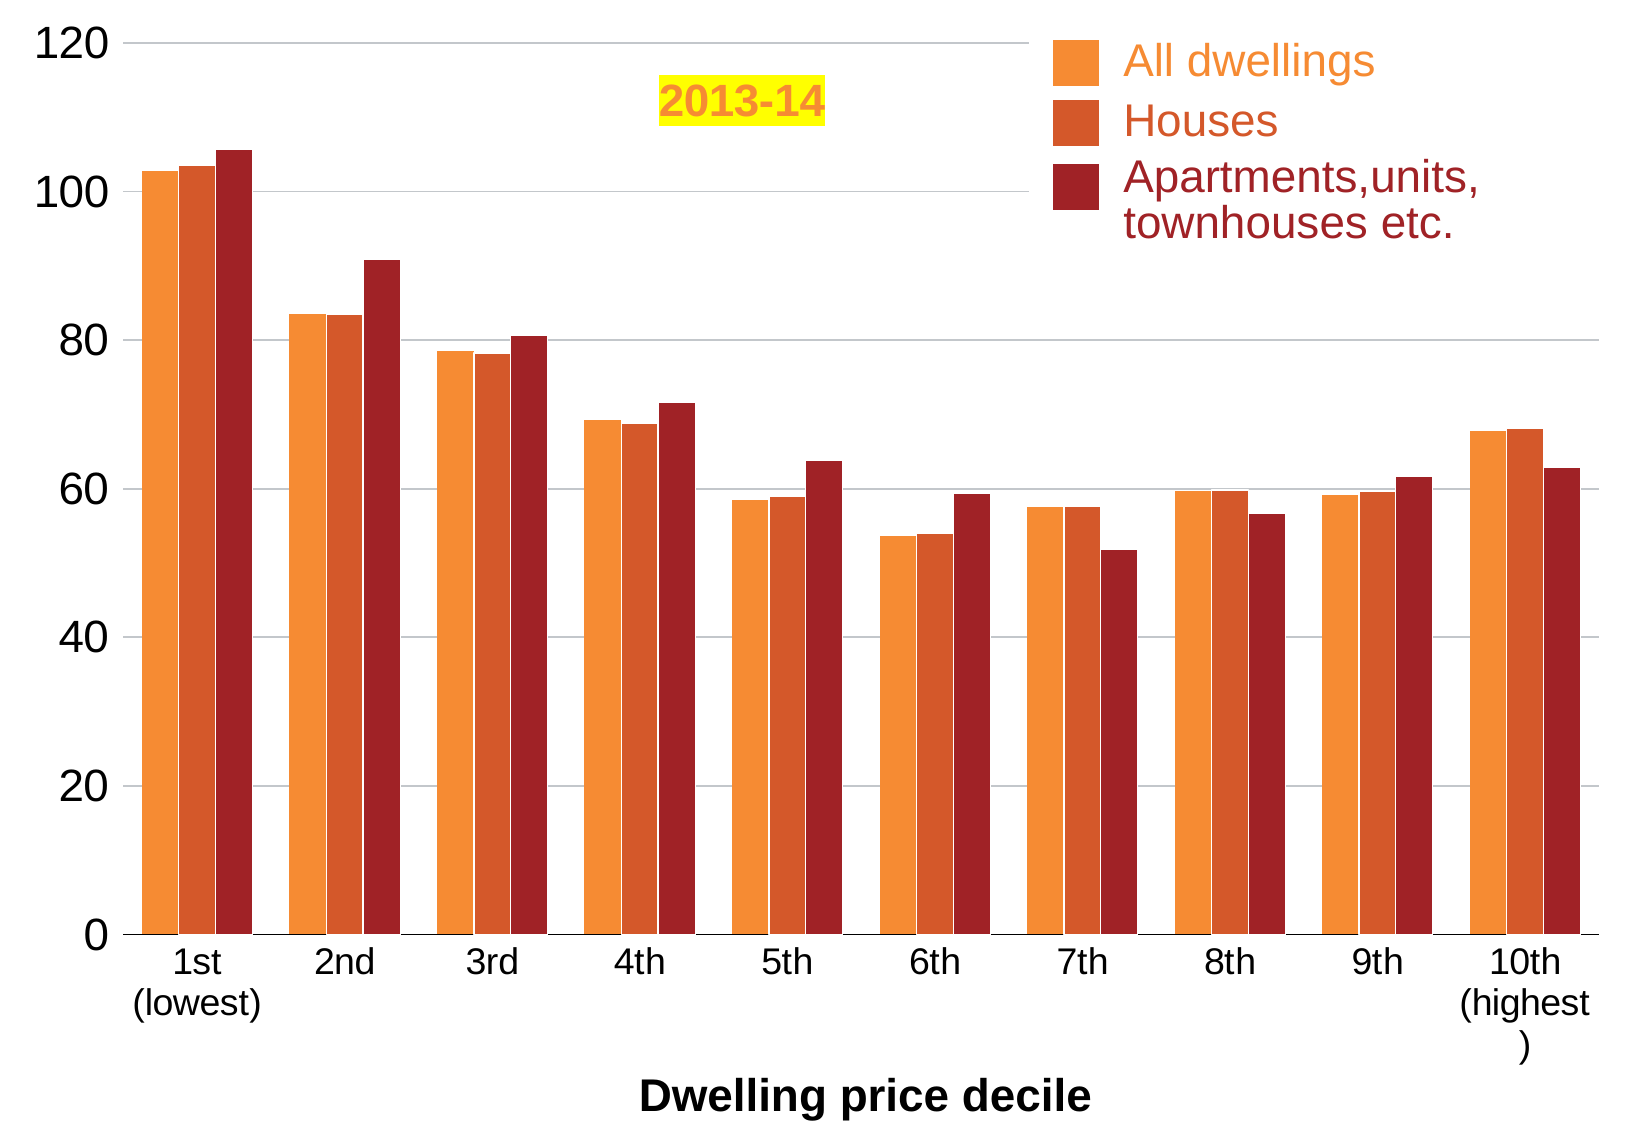

### Chart

| Category | All dwellings | Houses | Attached |
|---|---|---|---|
| 1st
(lowest) | 102.78959976360576 | 103.59515980556063 | 105.68455405410813 |
| 2nd | 83.48620745145482 | 83.46761196440573 | 90.92386478047595 |
| 3rd | 78.5902600471417 | 78.31683795791346 | 80.67670756792279 |
| 4th | 69.2229205430977 | 68.7648368384672 | 71.63260825215951 |
| 5th | 58.47582220597104 | 59.05303680155038 | 63.75177651032601 |
| 6th | 53.661780777439134 | 53.9973751897688 | 59.40892974891659 |
| 7th | 57.54372881568548 | 57.59091619463595 | 51.76175483718396 |
| 8th | 59.65432645833047 | 59.85086595474968 | 56.714319027566944 |
| 9th | 59.143730654166546 | 59.6730380982564 | 61.64936336836615 |
| 10th
(highest) | 67.76450963424685 | 68.20461336591913 | 62.87069504853298 |

All dwellings

Houses
Apartments,units, townhouses etc.

Dwelling price decile